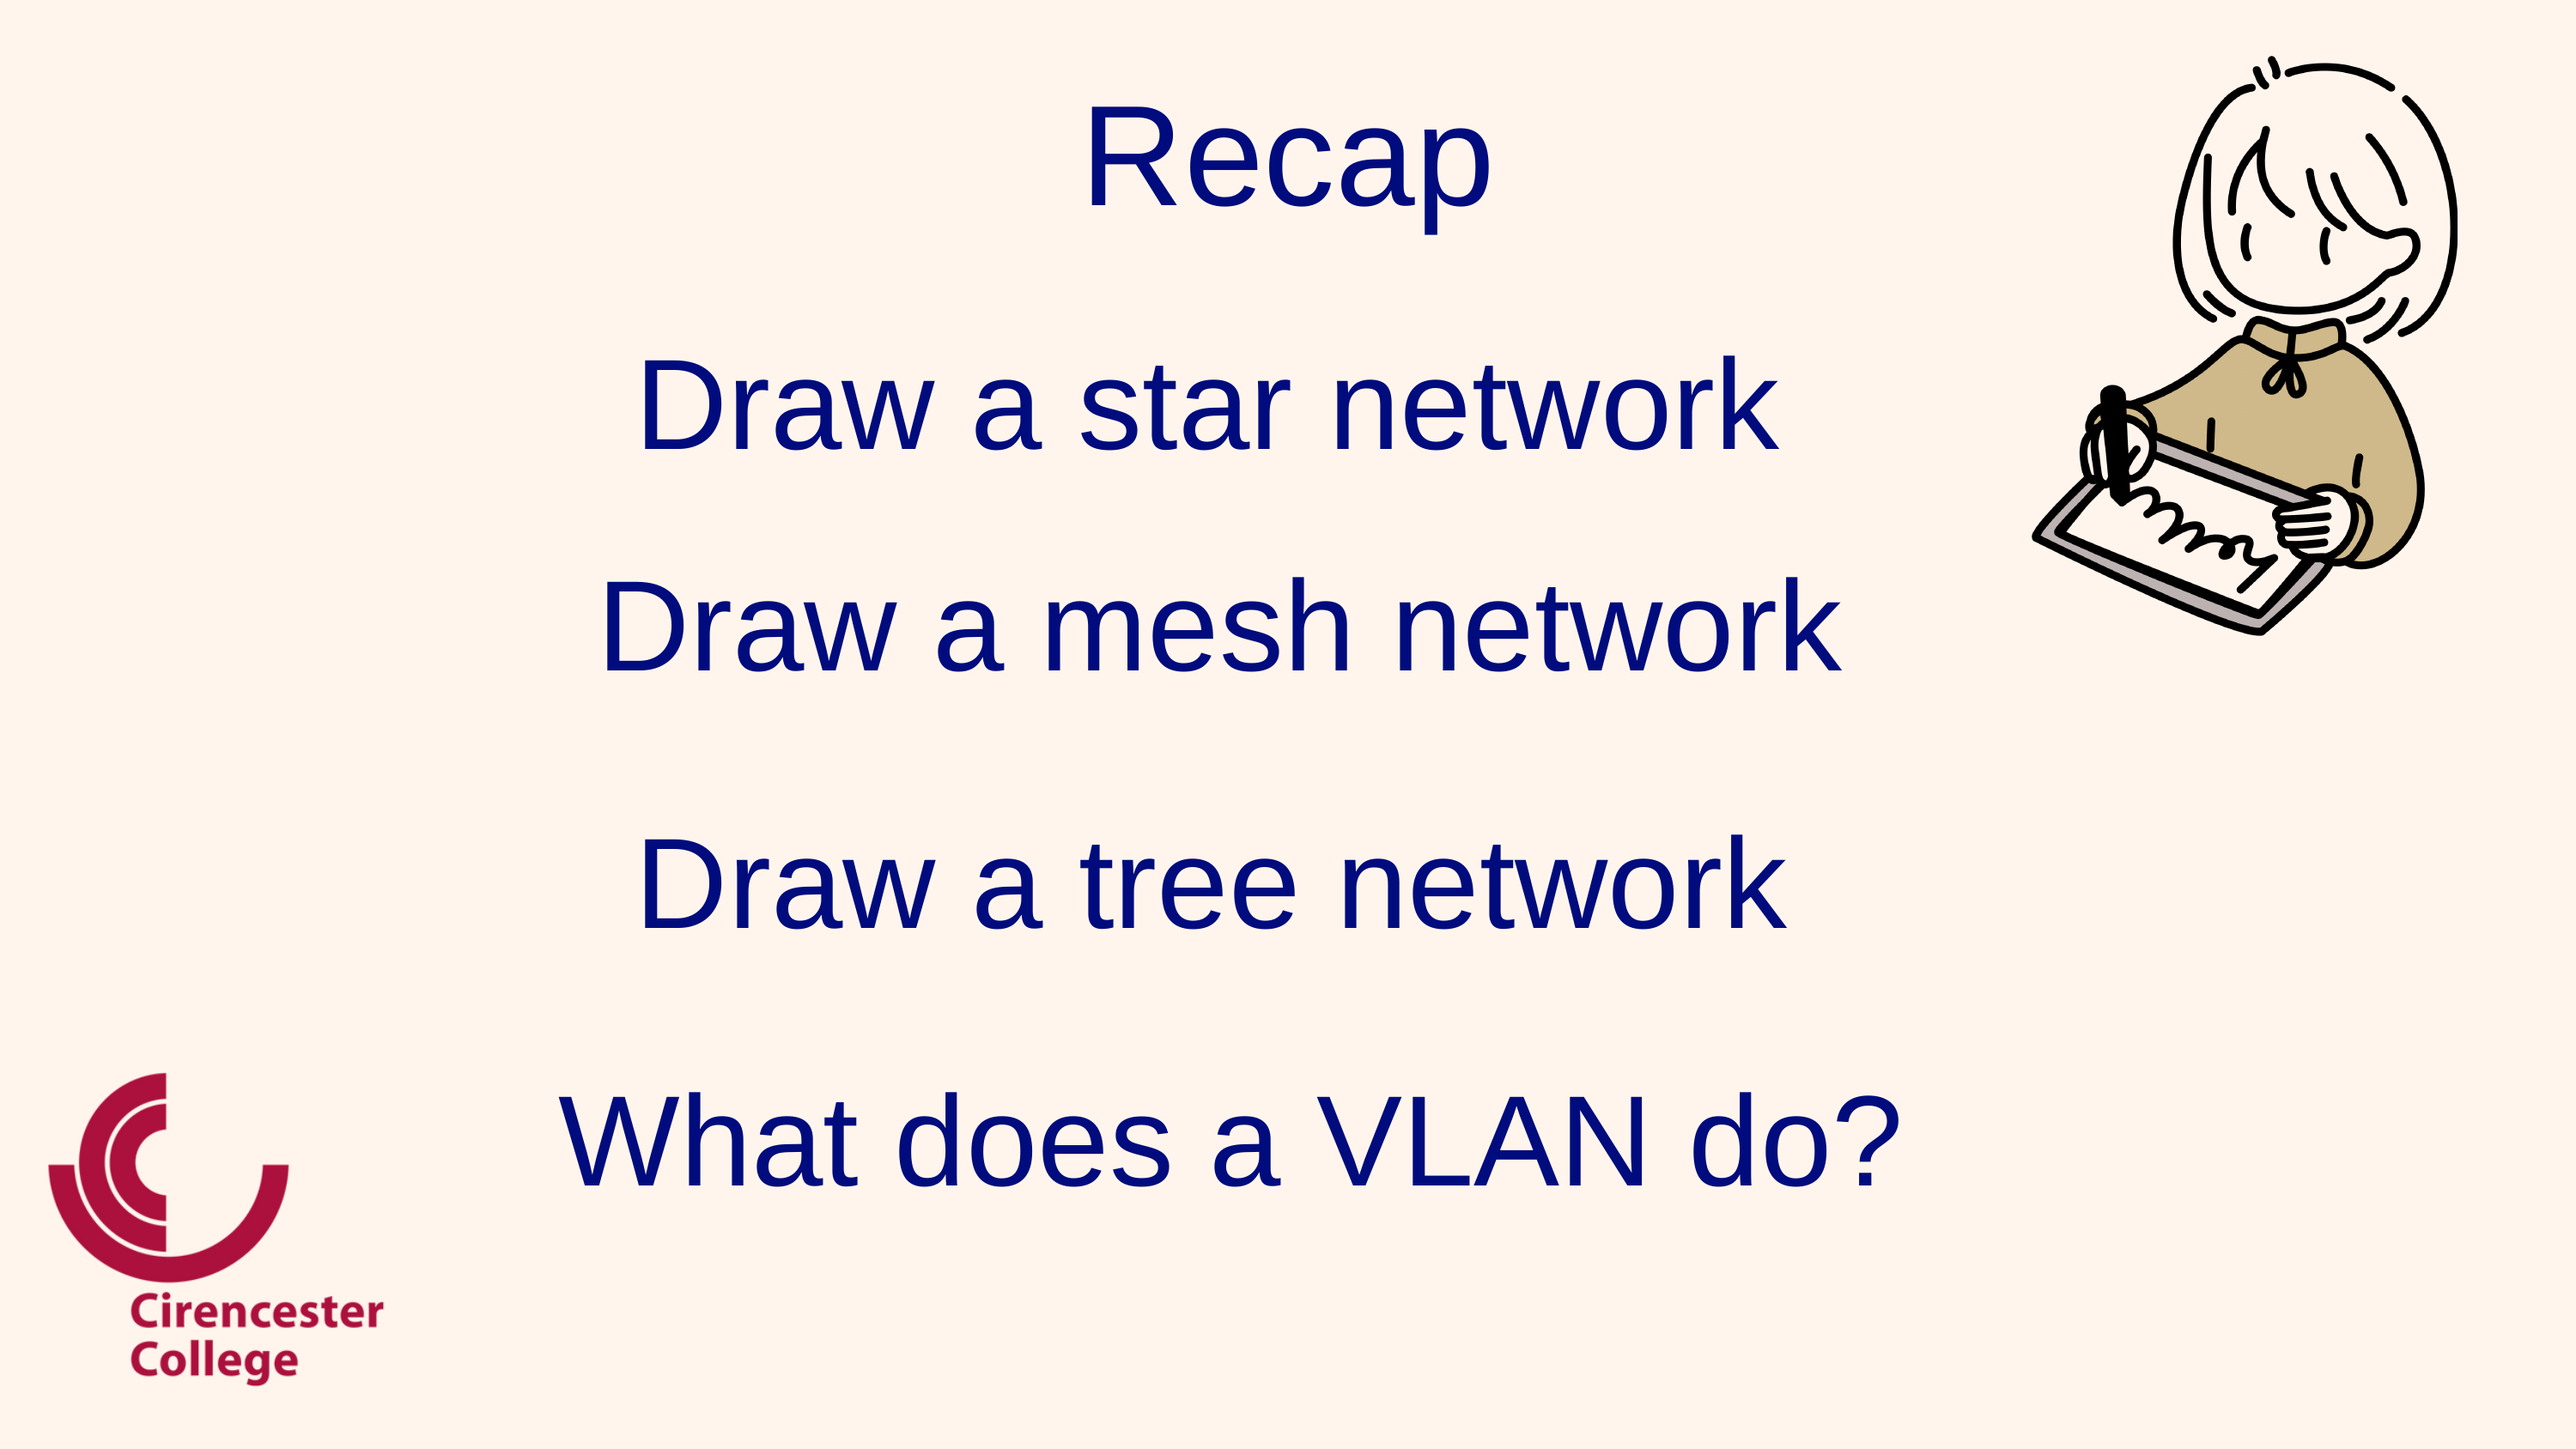

Recap

Draw a star network
Draw a mesh network
Draw a tree network
What does a VLAN do?